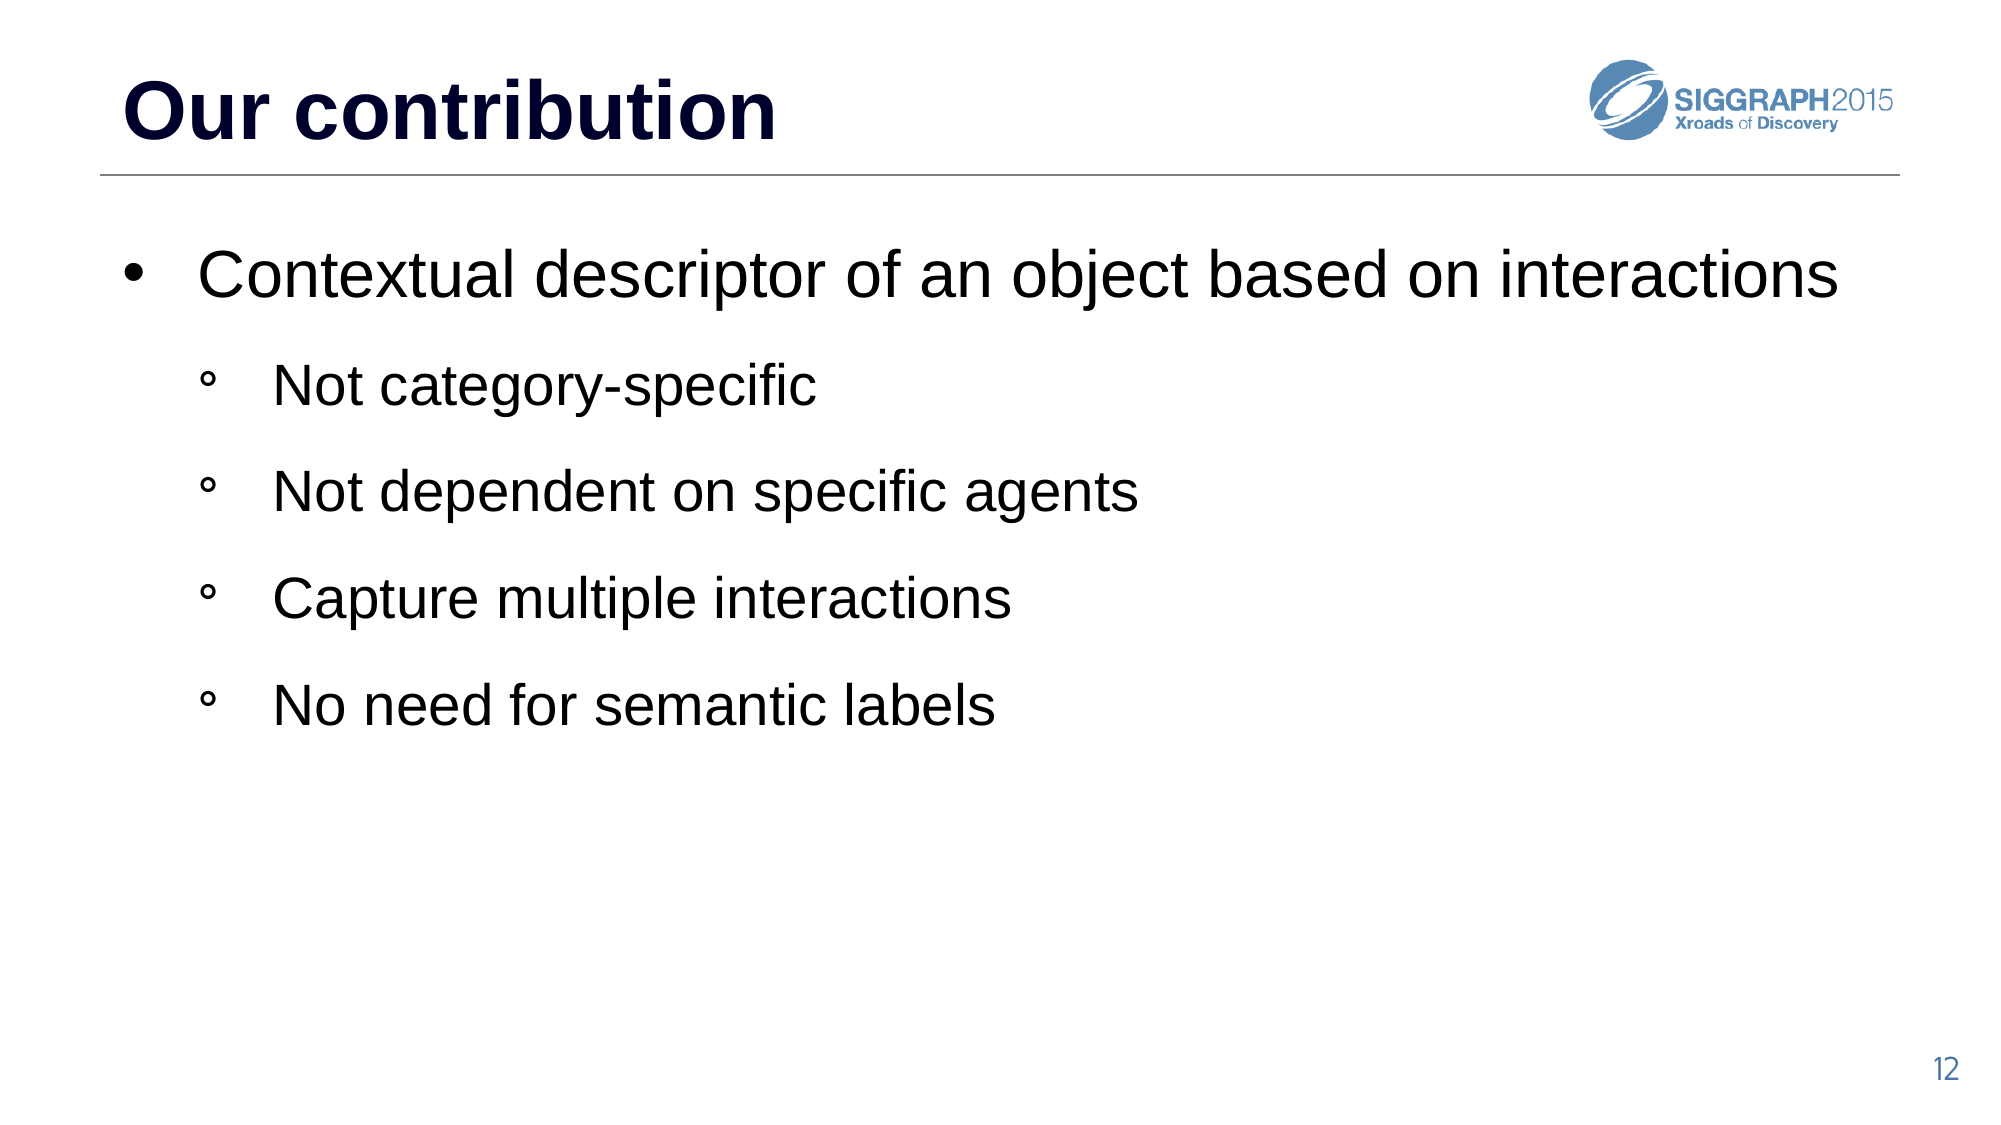

Our contribution
Contextual descriptor of an object based on interactions
Not category-specific
Not dependent on specific agents
Capture multiple interactions
No need for semantic labels

12